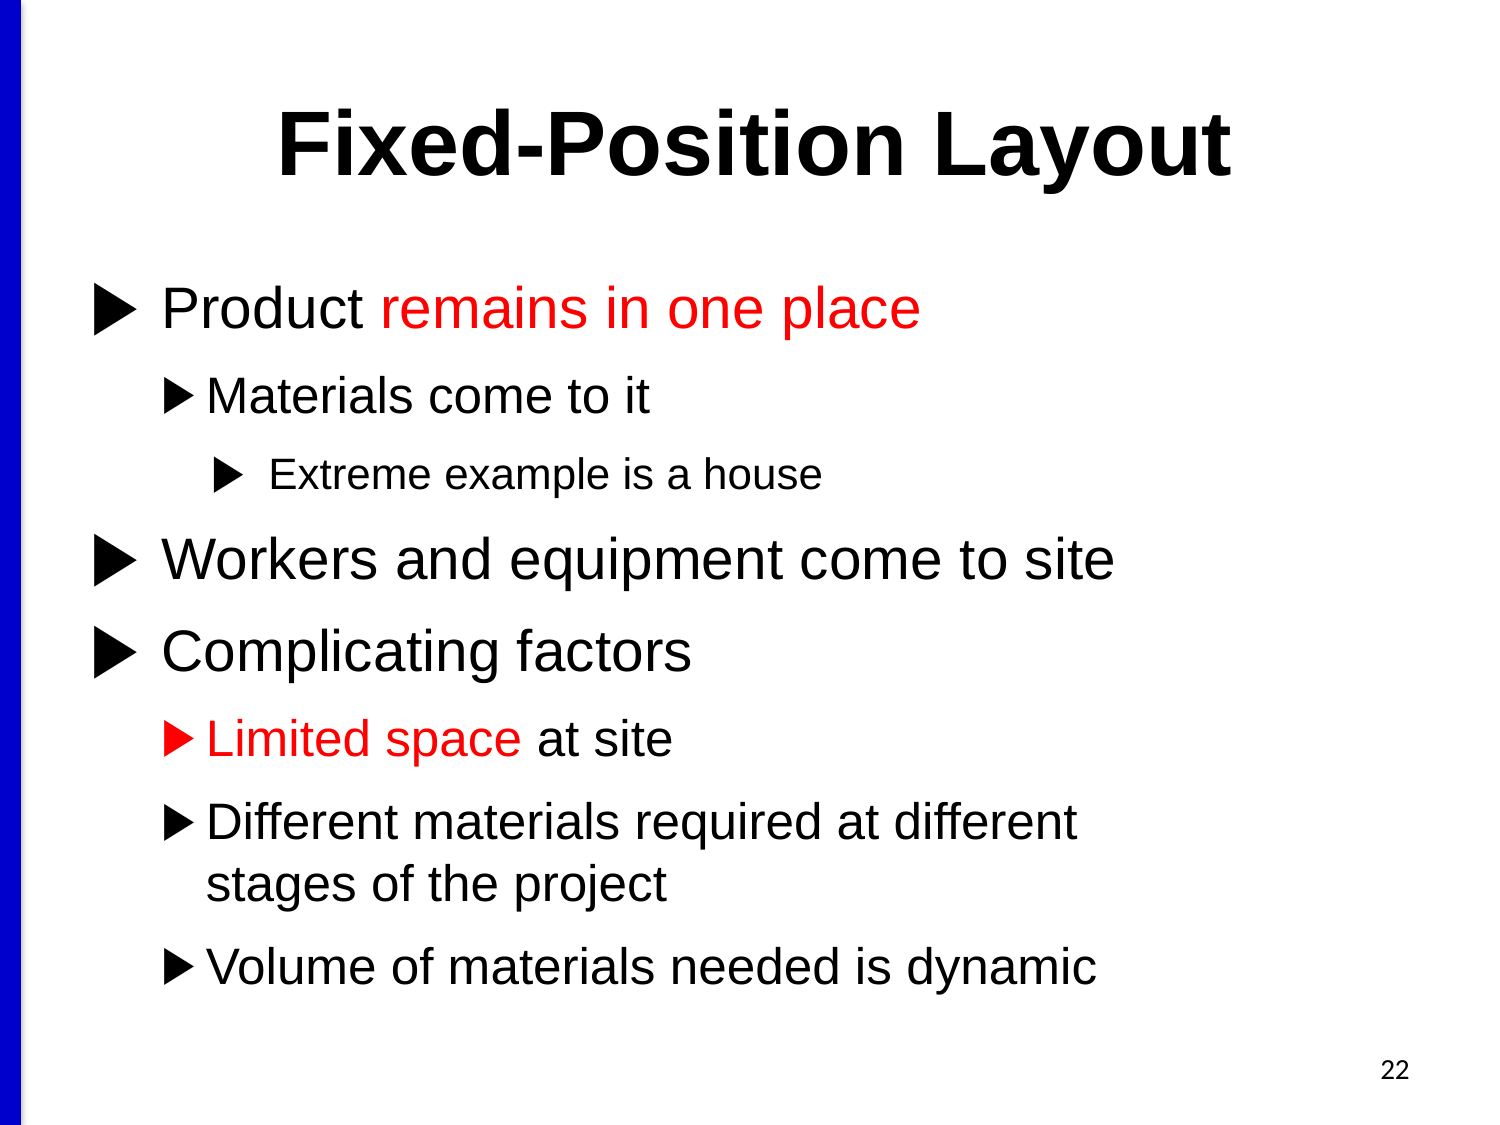

# Fixed-Position Layout
Product remains in one place
Materials come to it
Extreme example is a house
Workers and equipment come to site
Complicating factors
Limited space at site
Different materials required at different
stages of the project
Volume of materials needed is dynamic

22